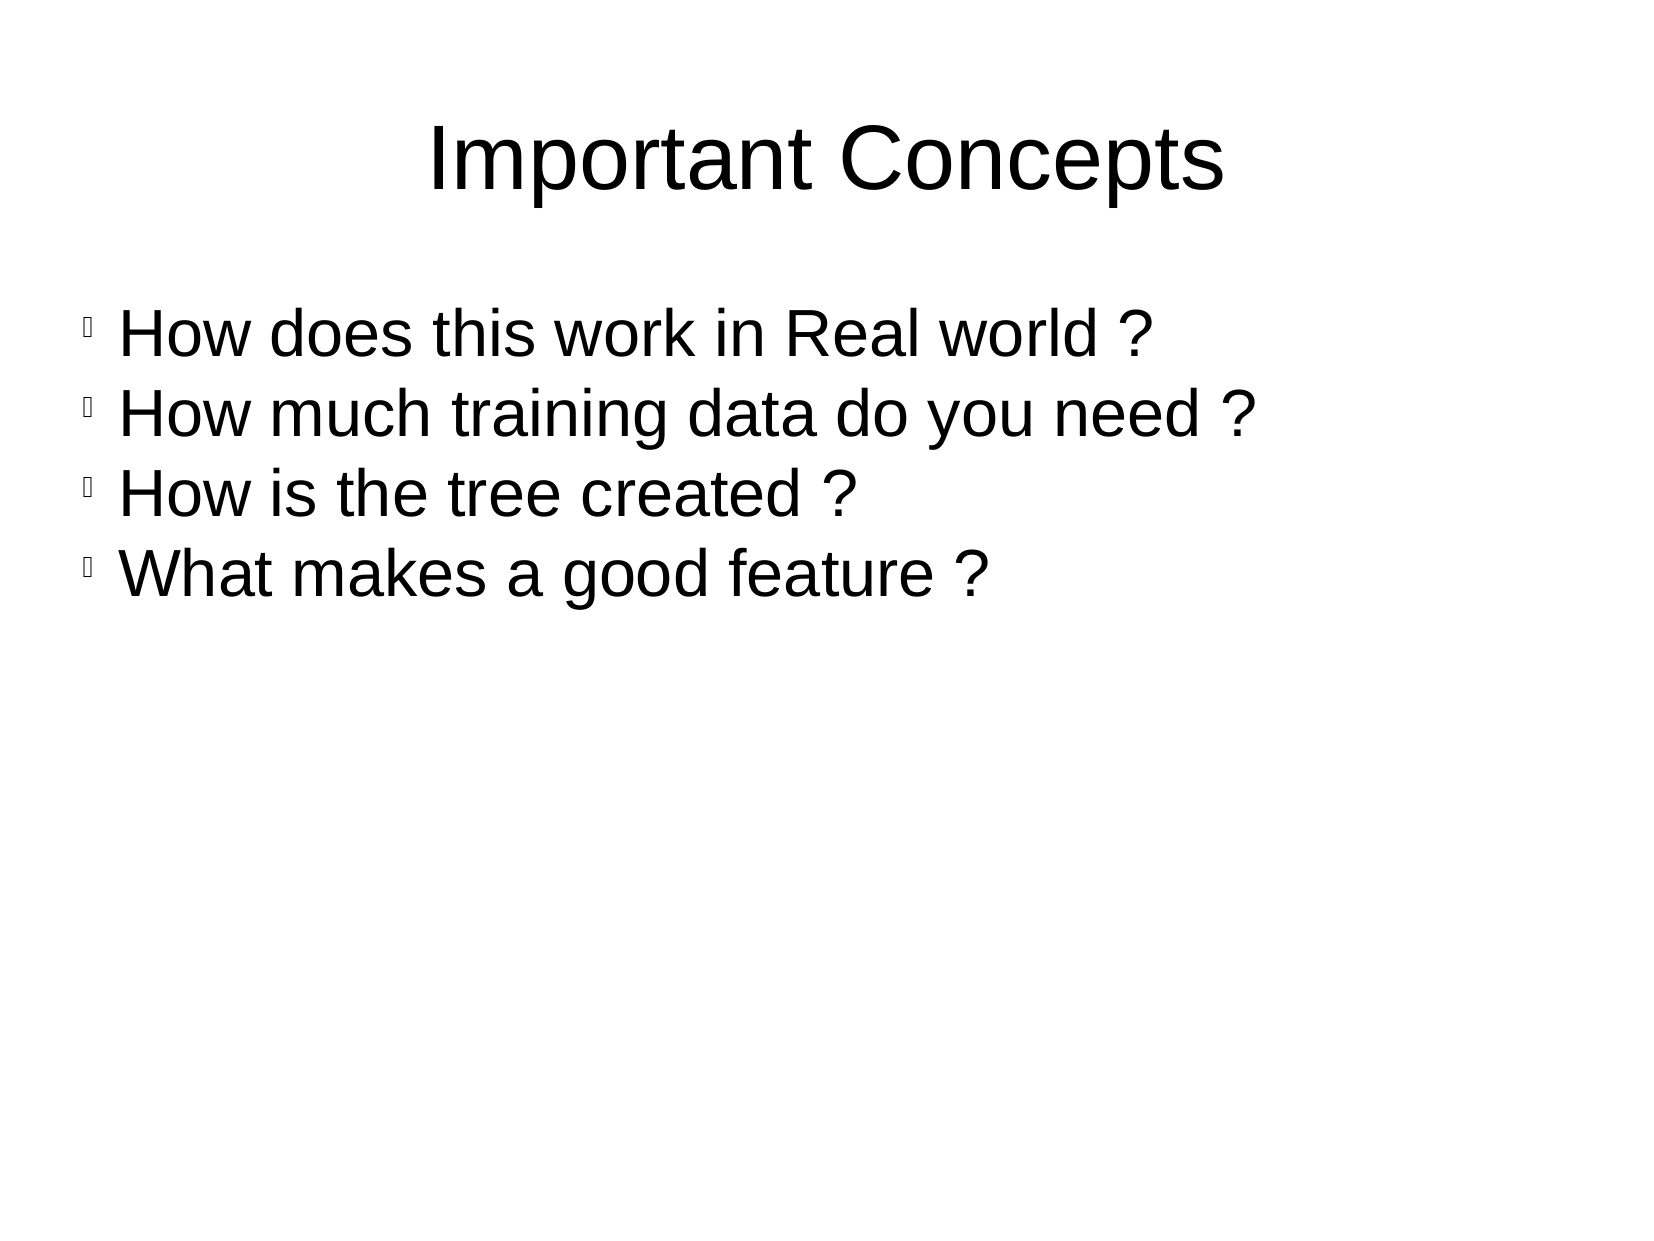

Important Concepts
How does this work in Real world ?
How much training data do you need ?
How is the tree created ?
What makes a good feature ?